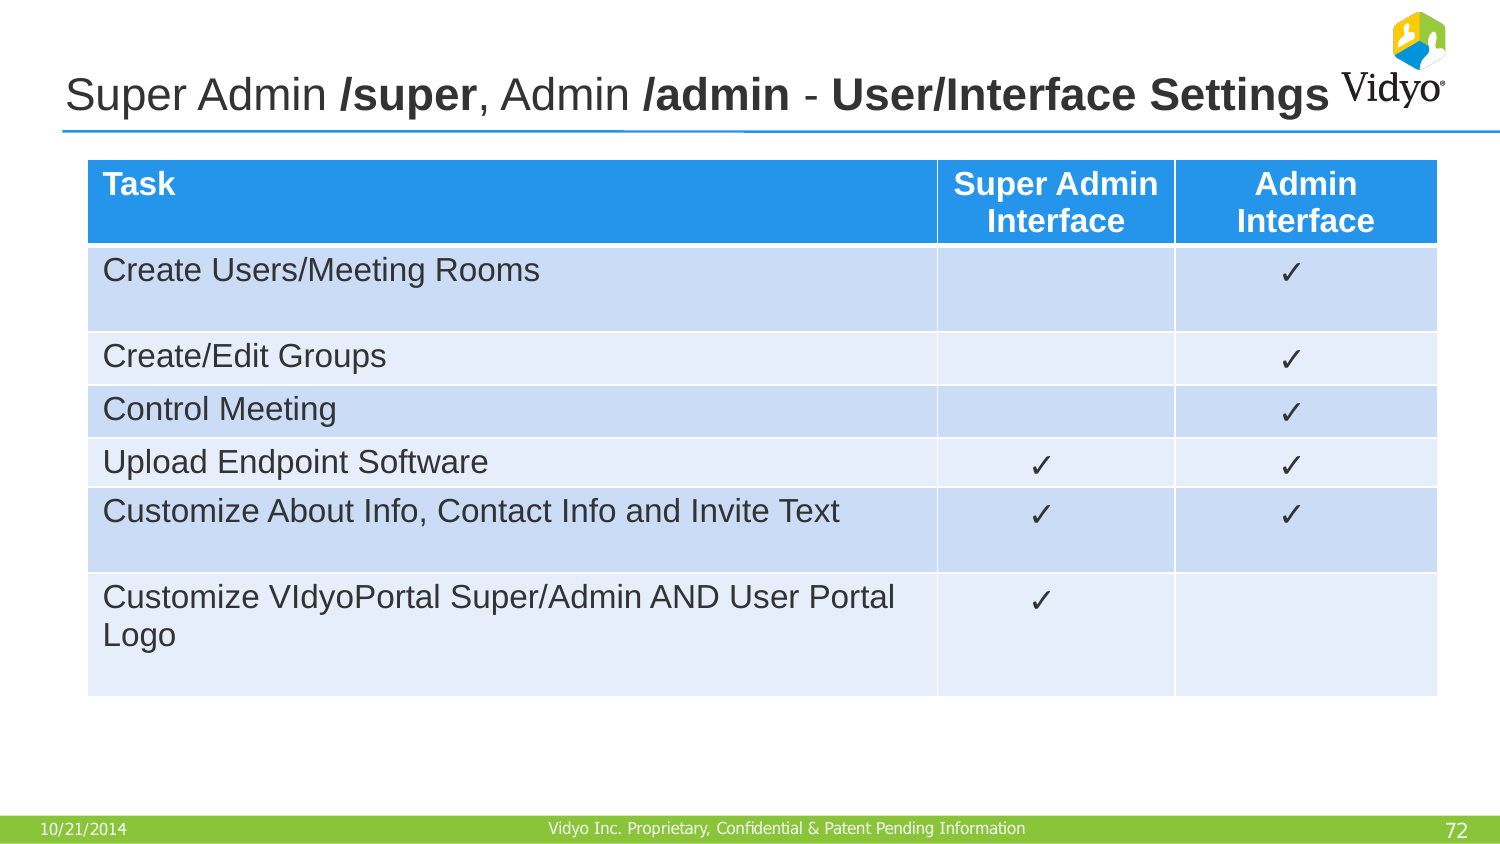

# Super Admin /super, Admin /admin - User/Interface Settings
| Task | Super Admin Interface | Admin Interface |
| --- | --- | --- |
| Create Users/Meeting Rooms |  |  |
| Create/Edit Groups |  |  |
| Control Meeting |  |  |
| Upload Endpoint Software |  |  |
| Customize About Info, Contact Info and Invite Text |  |  |
| Customize VIdyoPortal Super/Admin AND User Portal Logo |  |  |